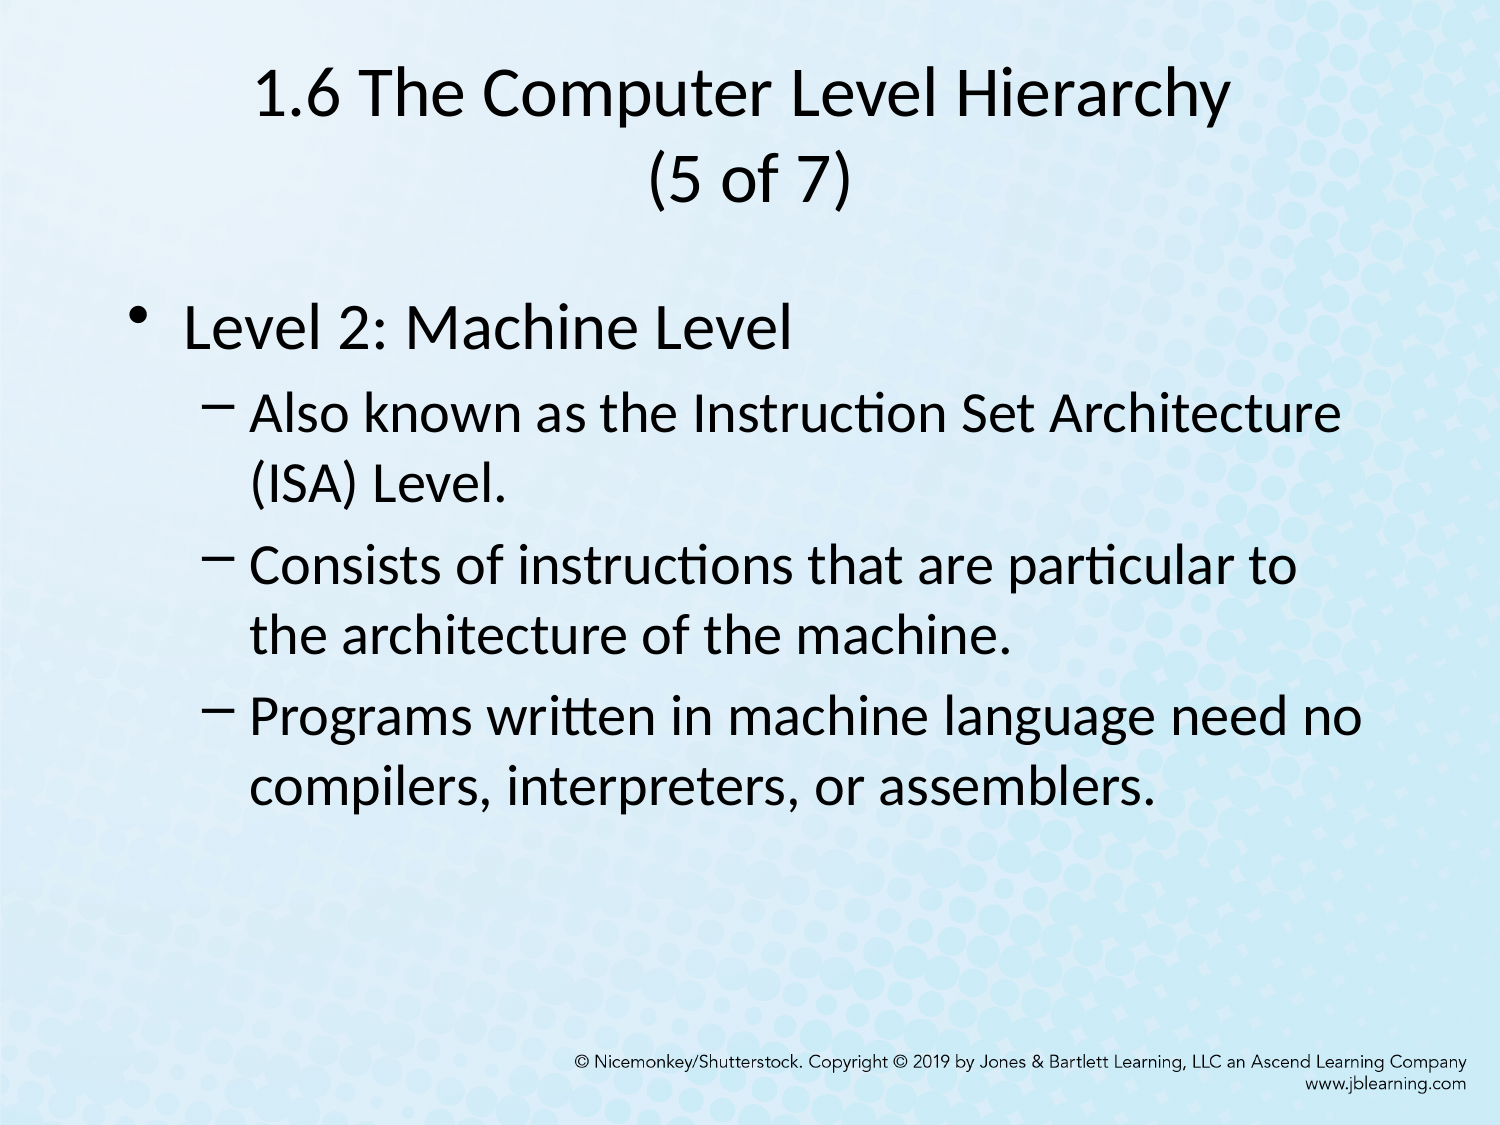

# 1.6 The Computer Level Hierarchy (5 of 7)
Level 2: Machine Level
Also known as the Instruction Set Architecture (ISA) Level.
Consists of instructions that are particular to the architecture of the machine.
Programs written in machine language need no compilers, interpreters, or assemblers.